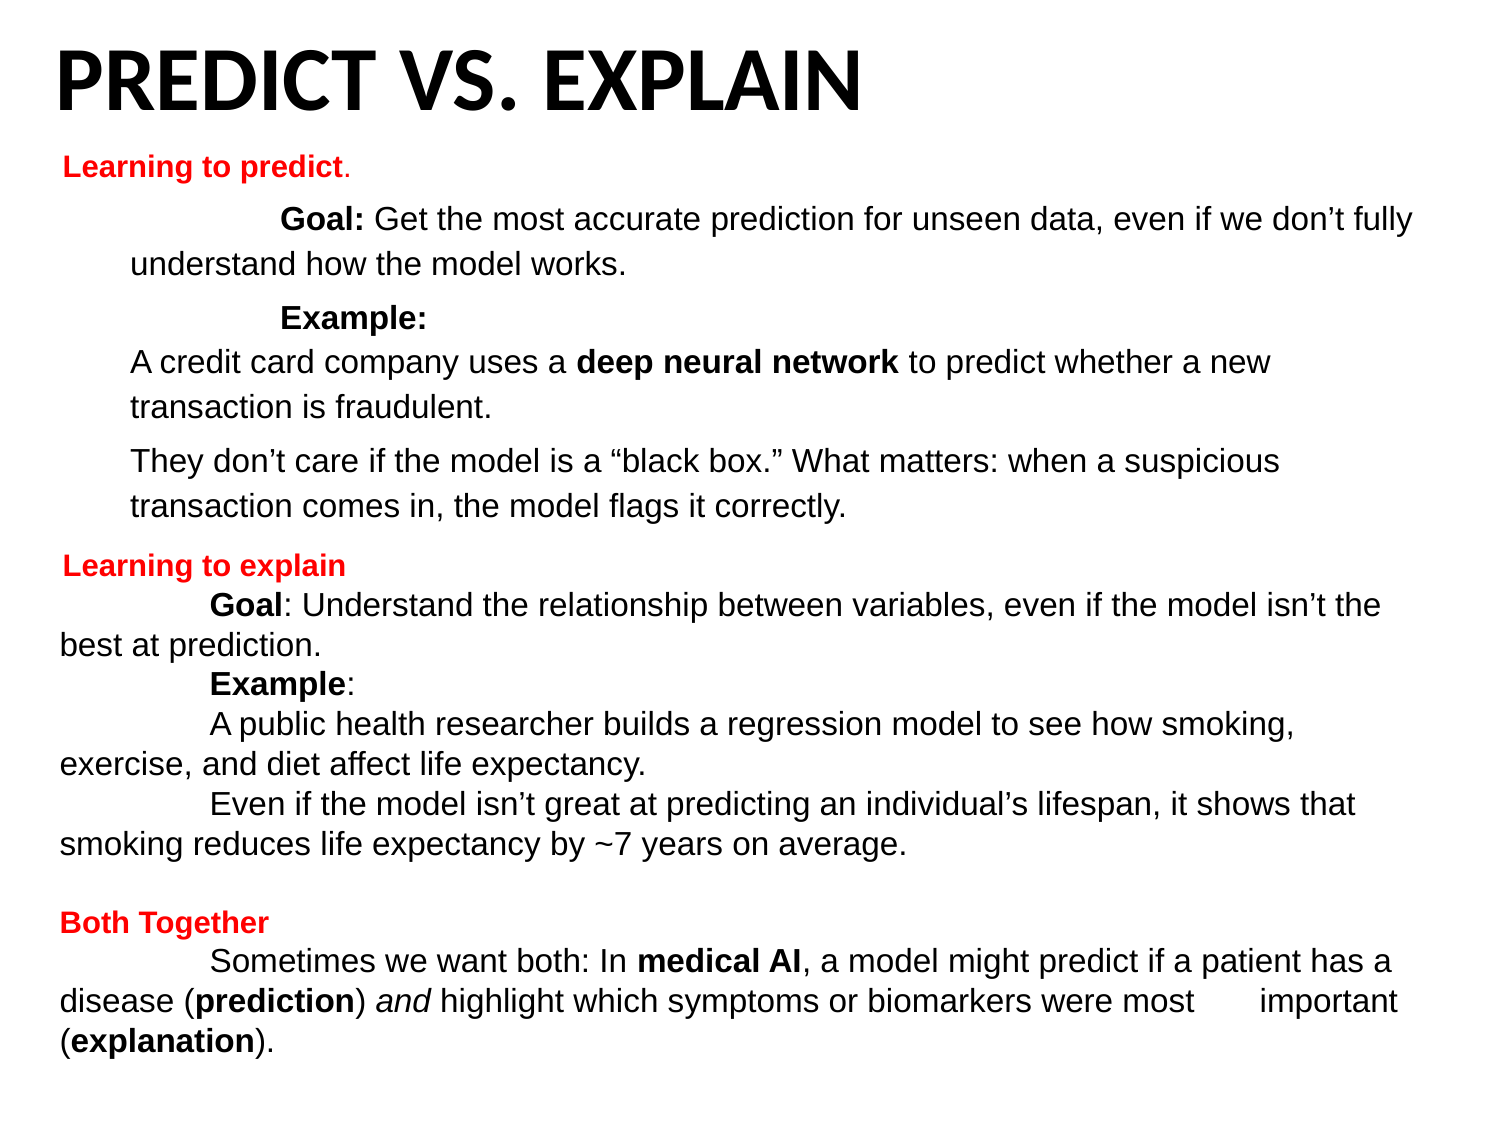

# PREDICT VS. EXPLAIN
Learning to predict.
	Goal: Get the most accurate prediction for unseen data, even if we don’t fully understand how the model works.
	Example:
A credit card company uses a deep neural network to predict whether a new transaction is fraudulent.
They don’t care if the model is a “black box.” What matters: when a suspicious transaction comes in, the model flags it correctly.
Learning to explain
	Goal: Understand the relationship between variables, even if the model isn’t the best at prediction.
	Example:
	A public health researcher builds a regression model to see how smoking, 	exercise, and diet affect life expectancy.
	Even if the model isn’t great at predicting an individual’s lifespan, it shows that 	smoking reduces life expectancy by ~7 years on average.

Both Together
	Sometimes we want both: In medical AI, a model might predict if a patient has a 	disease (prediction) and highlight which symptoms or biomarkers were most 	important (explanation).